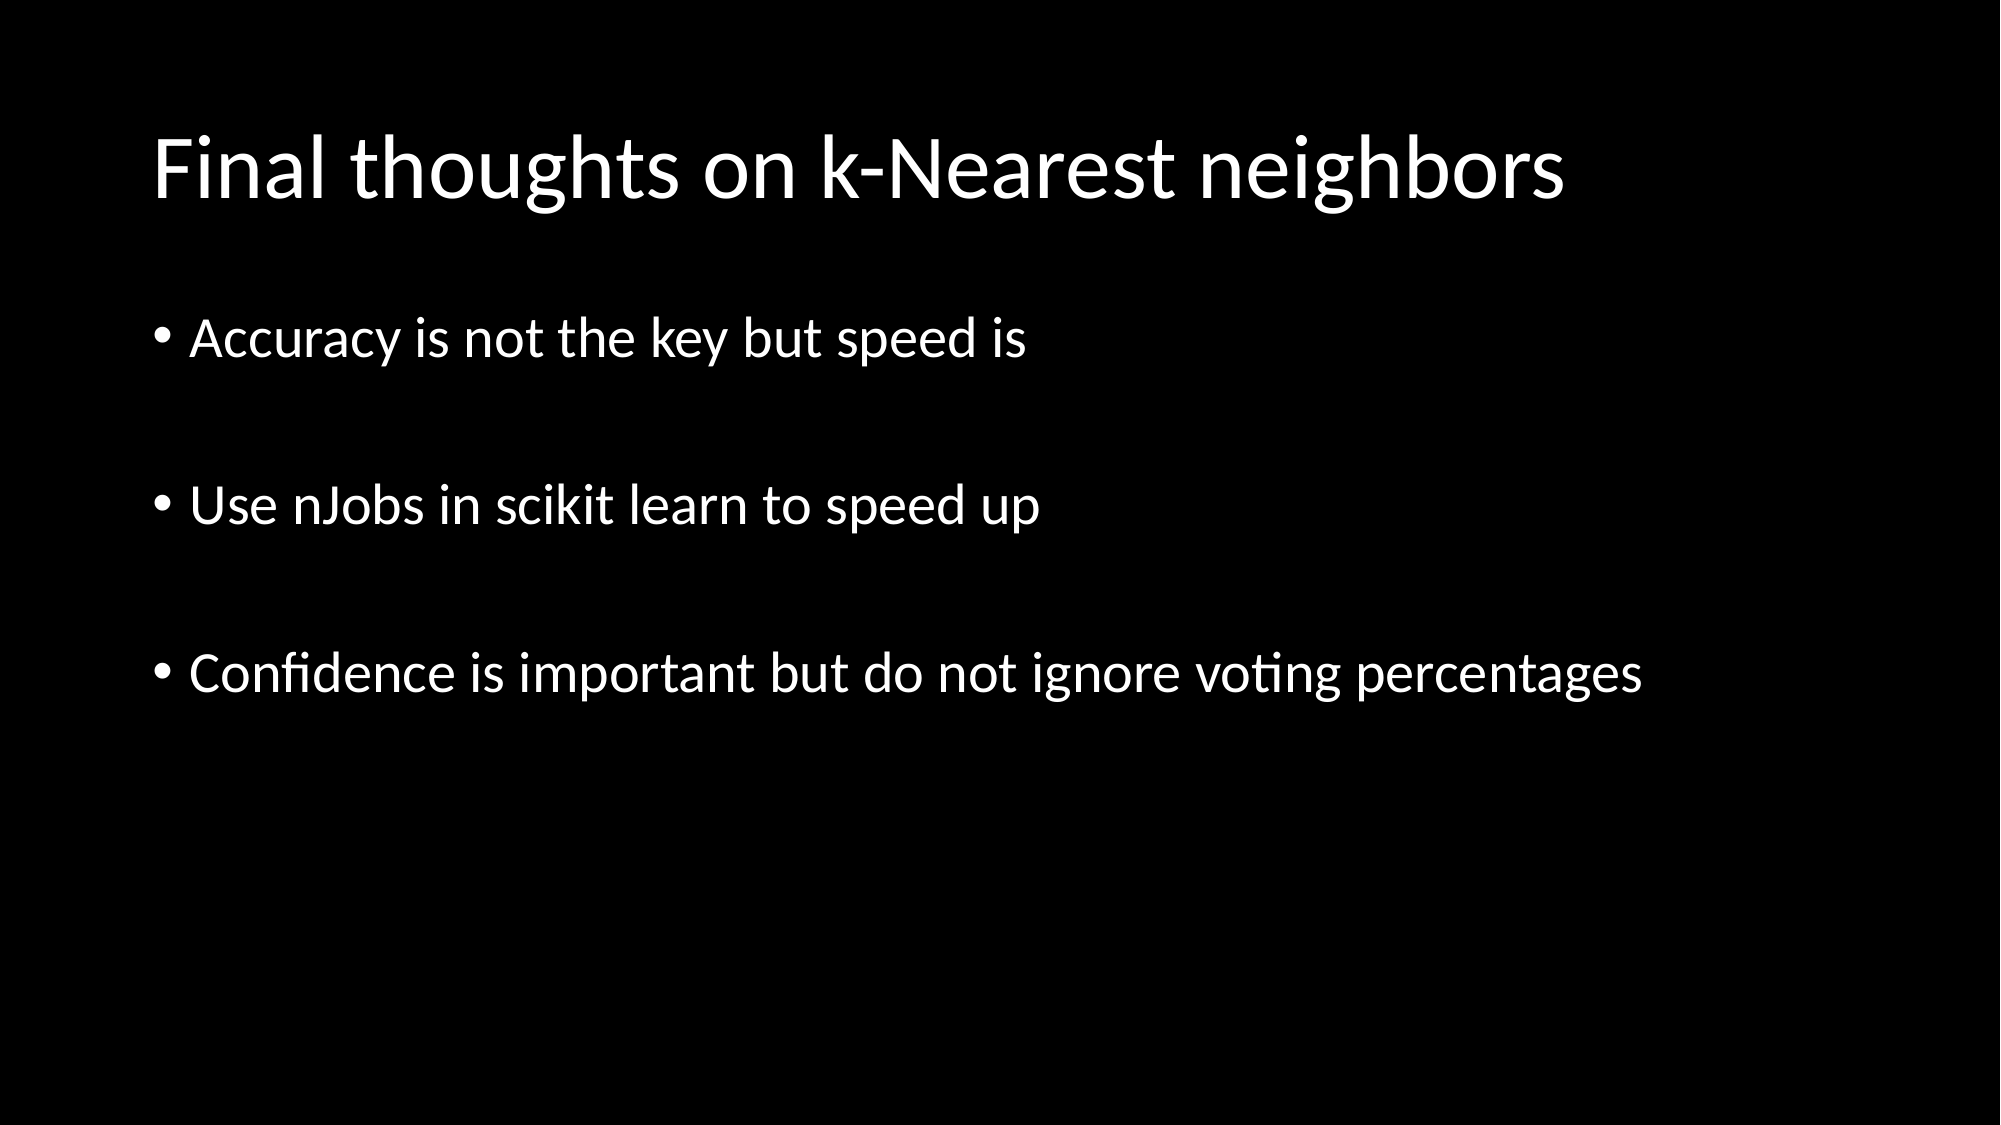

# Final thoughts on k-Nearest neighbors
Accuracy is not the key but speed is

Use nJobs in scikit learn to speed up

Confidence is important but do not ignore voting percentages